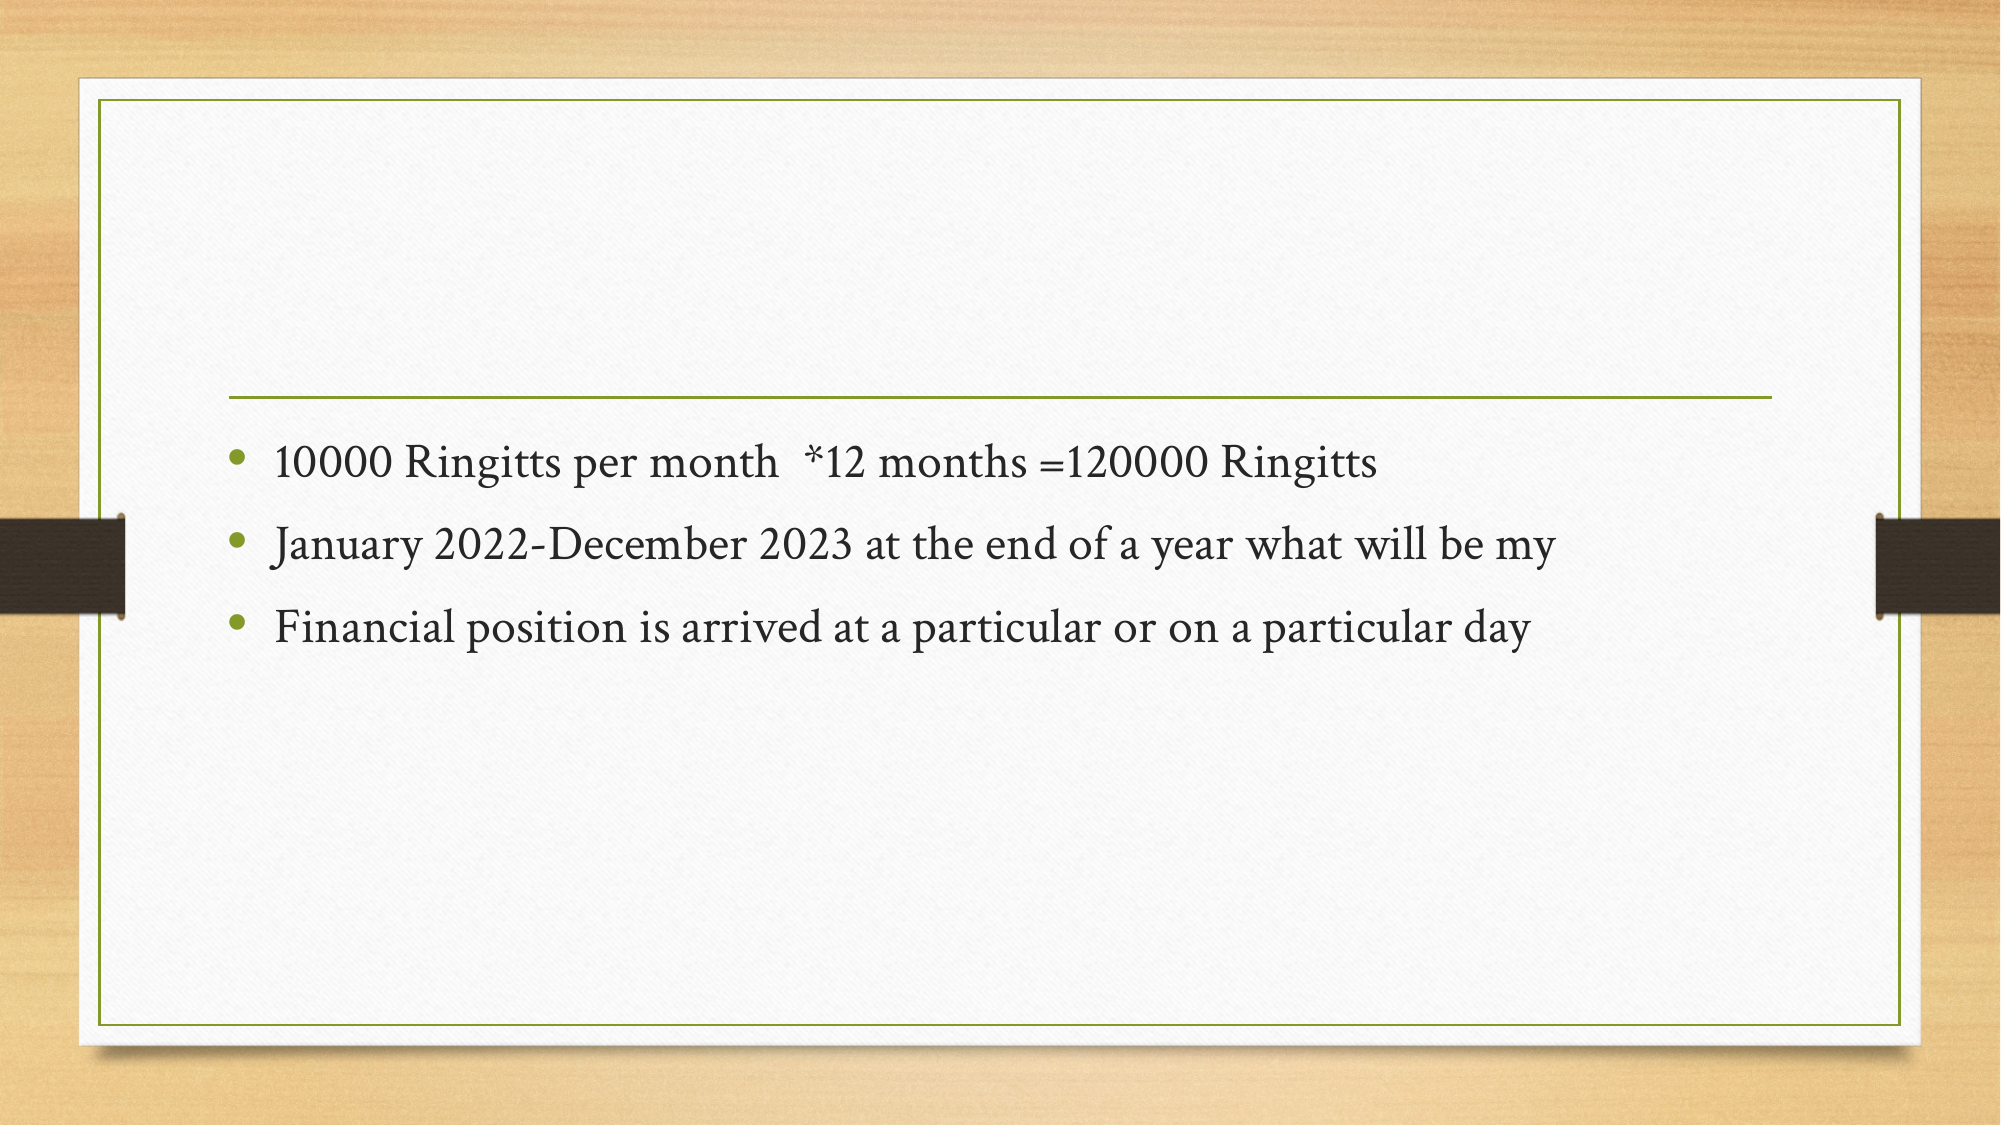

#
10000 Ringitts per month  *12 months =120000 Ringitts
January 2022-December 2023 at the end of a year what will be my
Financial position is arrived at a particular or on a particular day